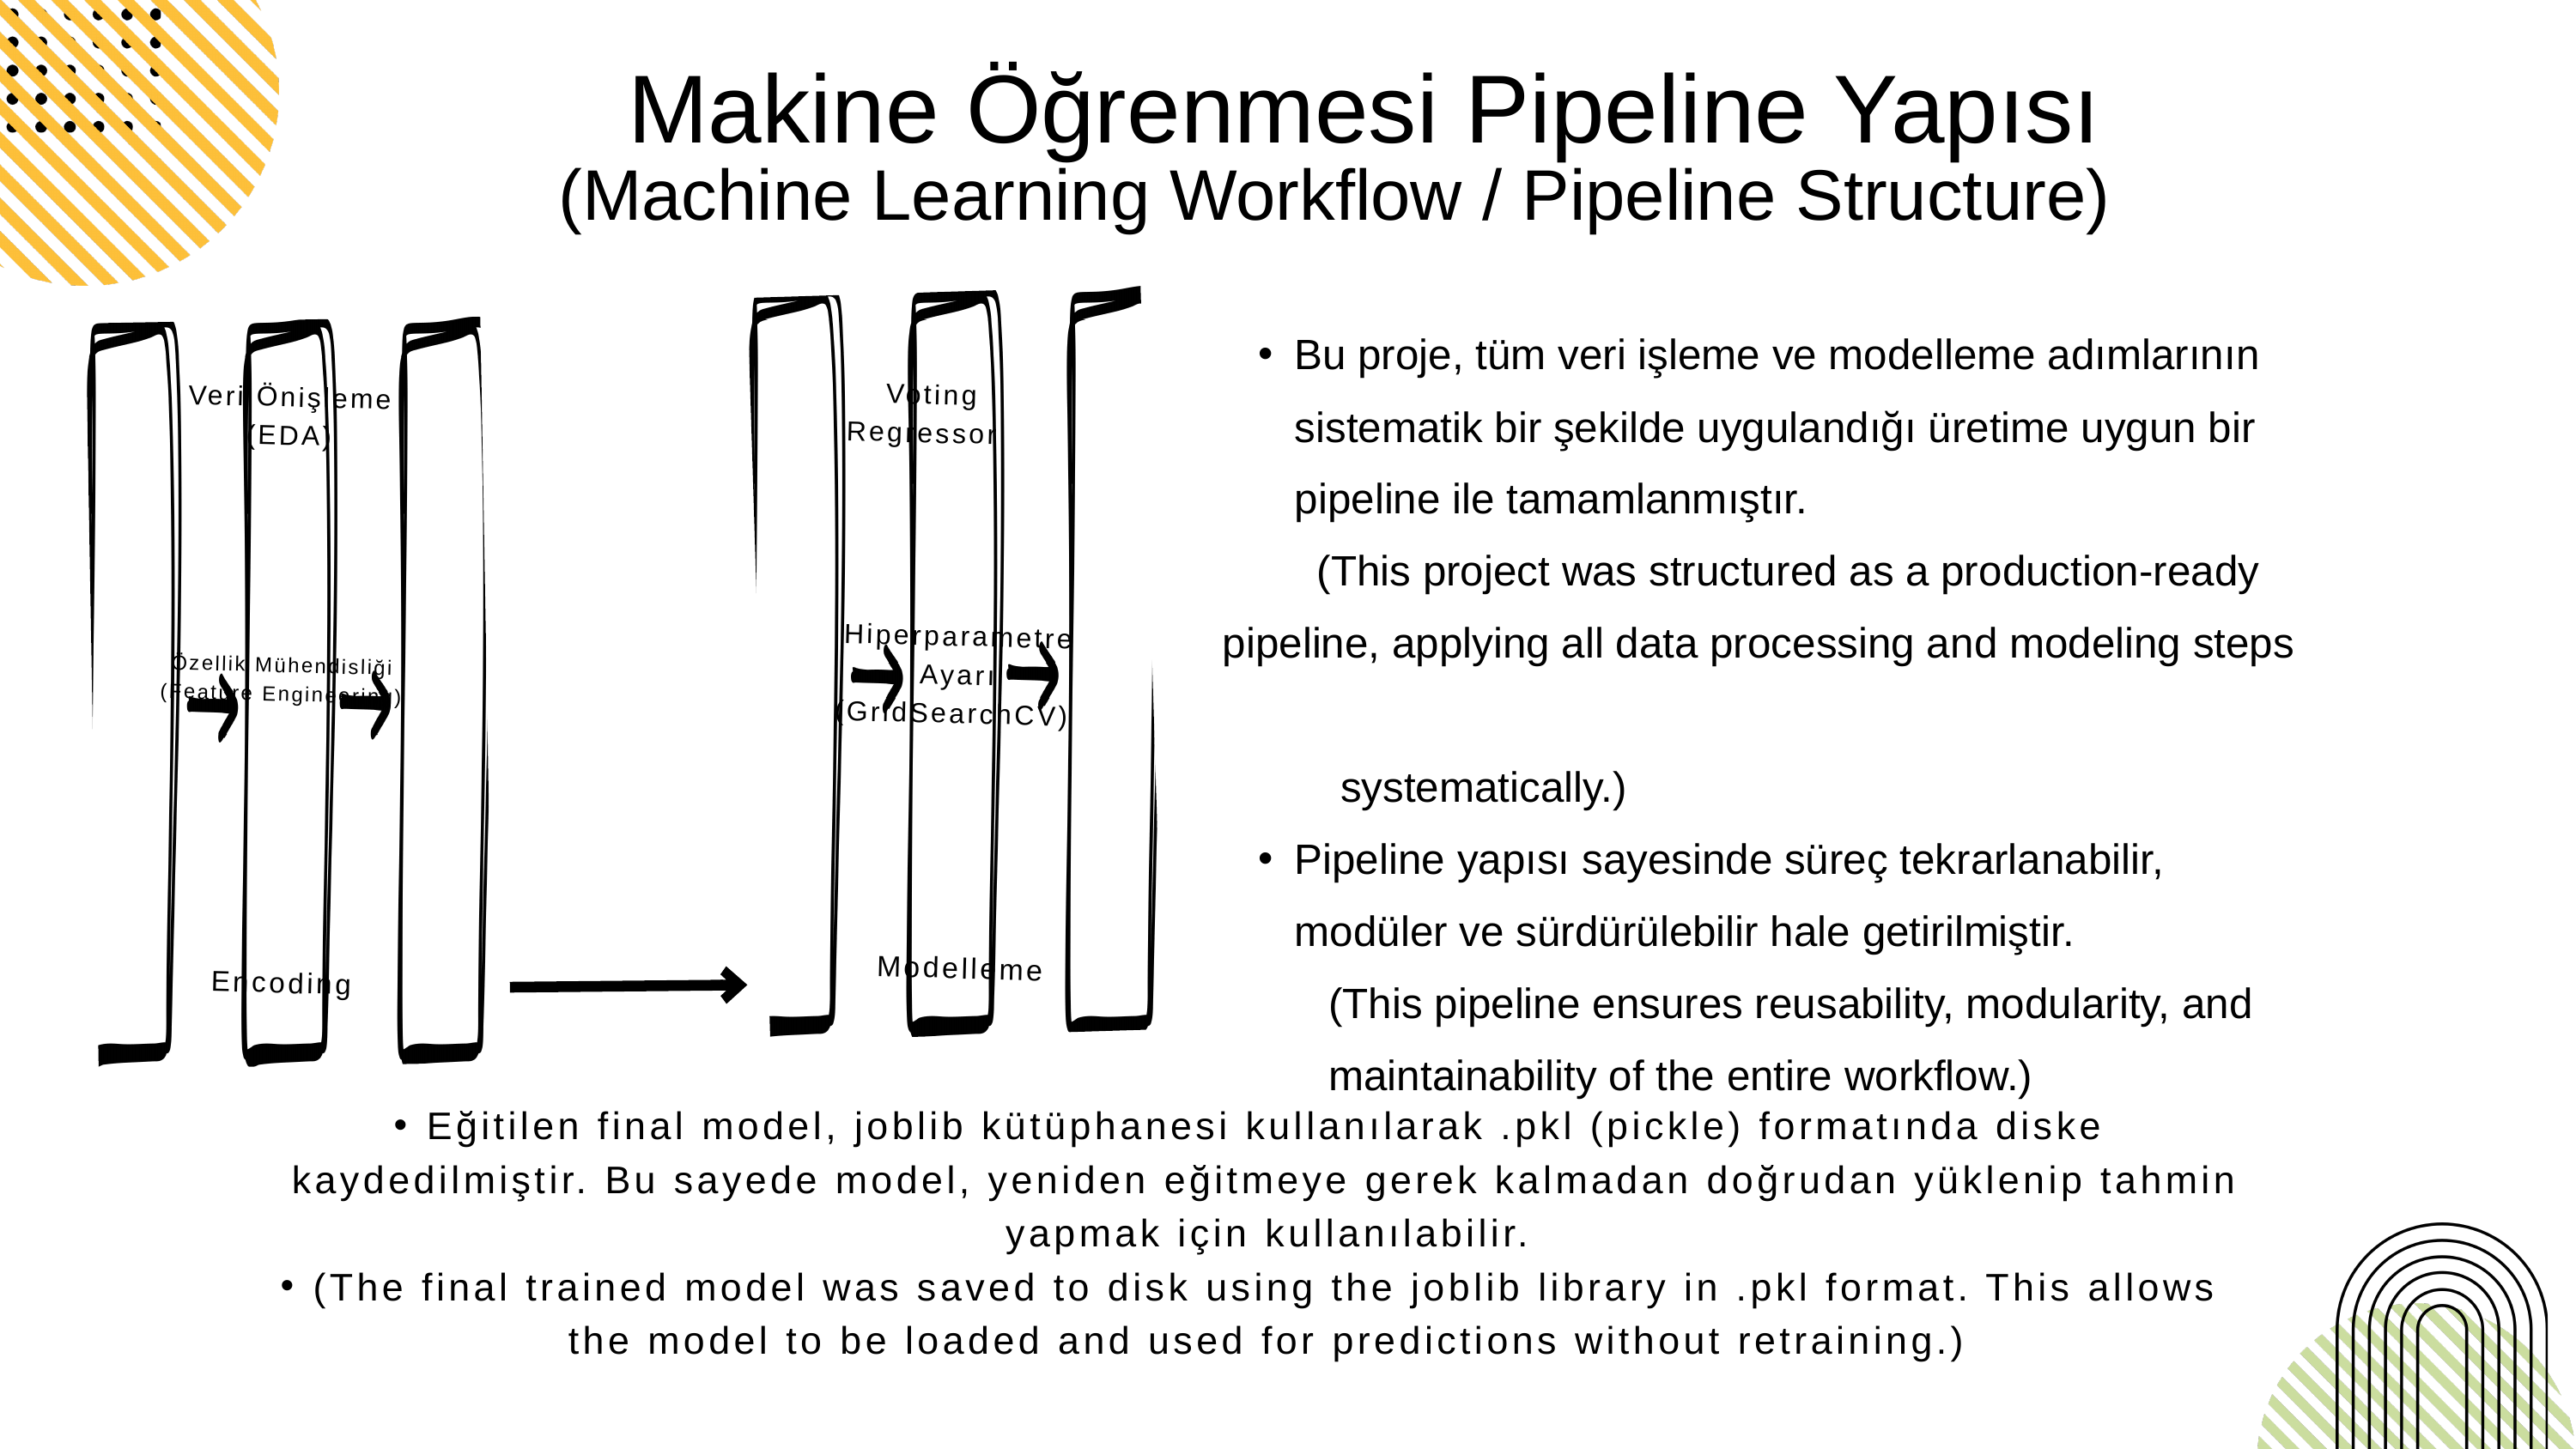

Makine Öğrenmesi Pipeline Yapısı
              (Machine Learning Workflow / Pipeline Structure)
Bu proje, tüm veri işleme ve modelleme adımlarının sistematik bir şekilde uygulandığı üretime uygun bir pipeline ile tamamlanmıştır.
        (This project was structured as a production-ready pipeline, applying all data processing and modeling steps
          systematically.)
Pipeline yapısı sayesinde süreç tekrarlanabilir, modüler ve sürdürülebilir hale getirilmiştir.
         (This pipeline ensures reusability, modularity, and
         maintainability of the entire workflow.)

Voting Regressor
Veri Önişleme
(EDA)

Hiperparametre Ayarı (GridSearchCV)
Özellik Mühendisliği
(Feature Engineering)

Modelleme
Encoding

Eğitilen final model, joblib kütüphanesi kullanılarak .pkl (pickle) formatında diske kaydedilmiştir. Bu sayede model, yeniden eğitmeye gerek kalmadan doğrudan yüklenip tahmin yapmak için kullanılabilir.
(The final trained model was saved to disk using the joblib library in .pkl format. This allows the model to be loaded and used for predictions without retraining.)